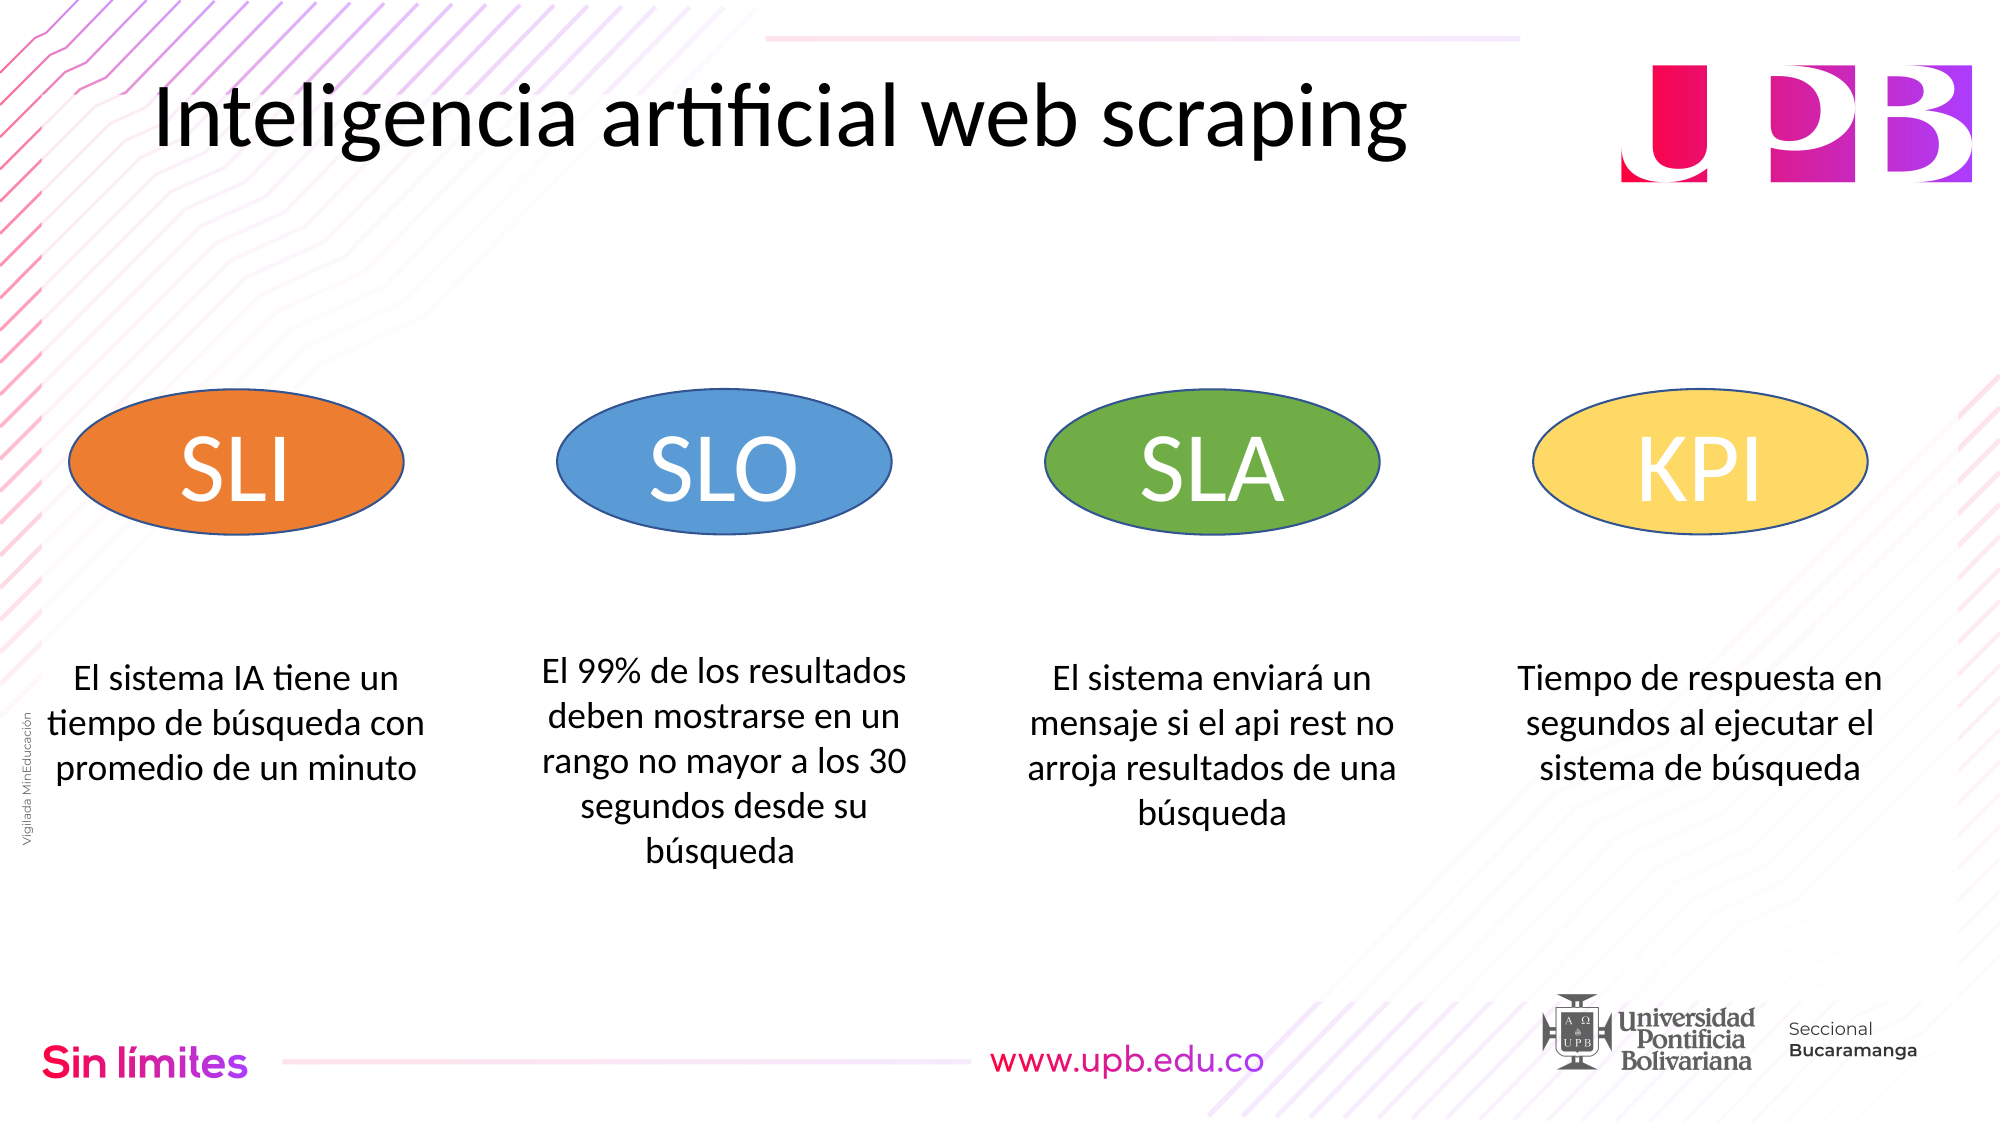

# Inteligencia artificial web scraping
KPI
SLO
SLI
SLA
El 99% de los resultados deben mostrarse en un rango no mayor a los 30 segundos desde su búsqueda
El sistema IA tiene un tiempo de búsqueda con promedio de un minuto
El sistema enviará un mensaje si el api rest no arroja resultados de una búsqueda
Tiempo de respuesta en segundos al ejecutar el sistema de búsqueda